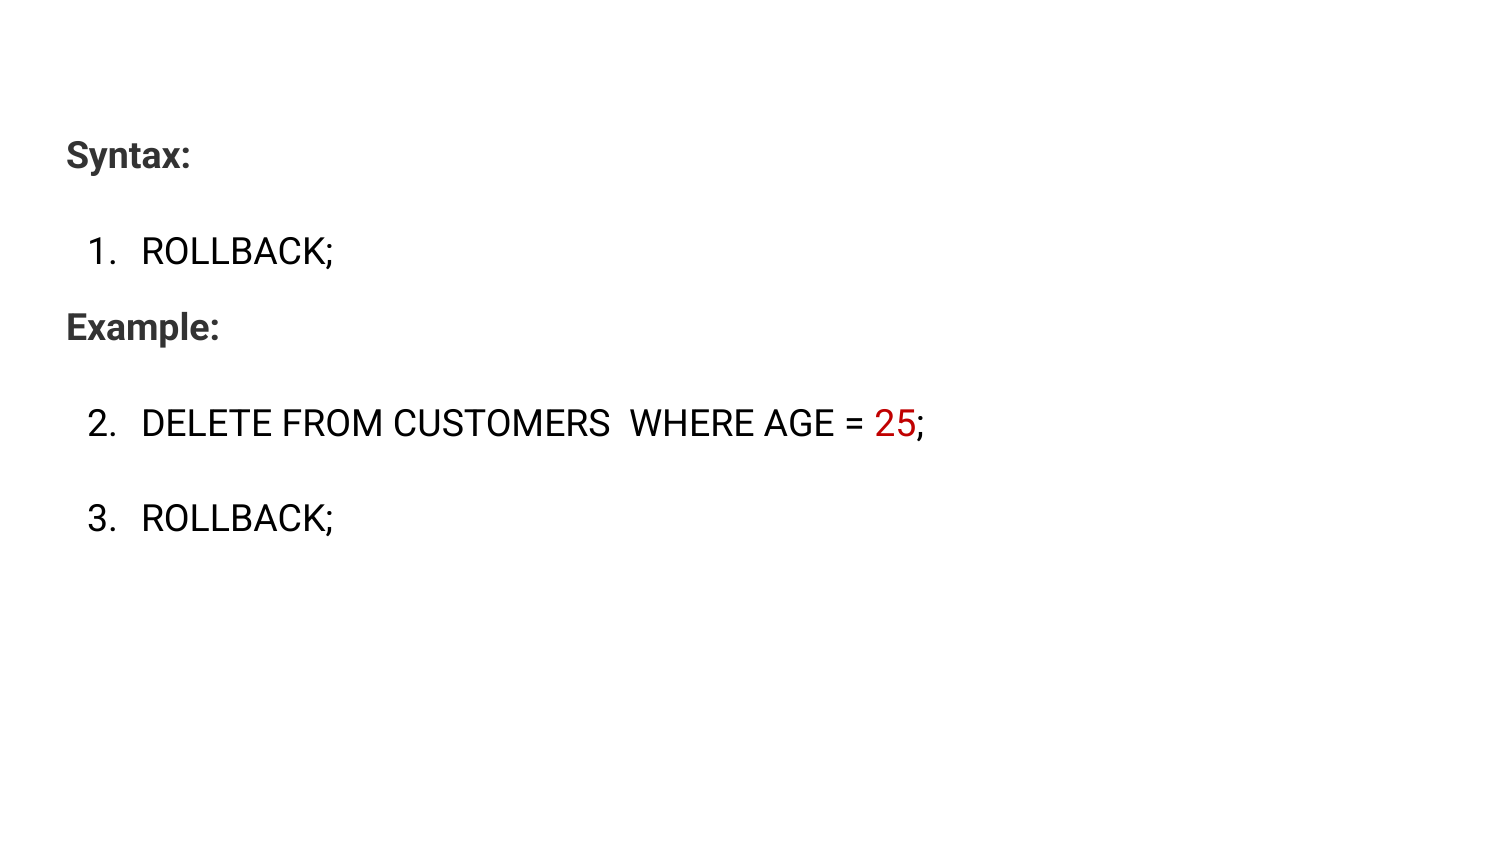

Syntax:
ROLLBACK;
Example:
DELETE FROM CUSTOMERS  WHERE AGE = 25;
ROLLBACK;